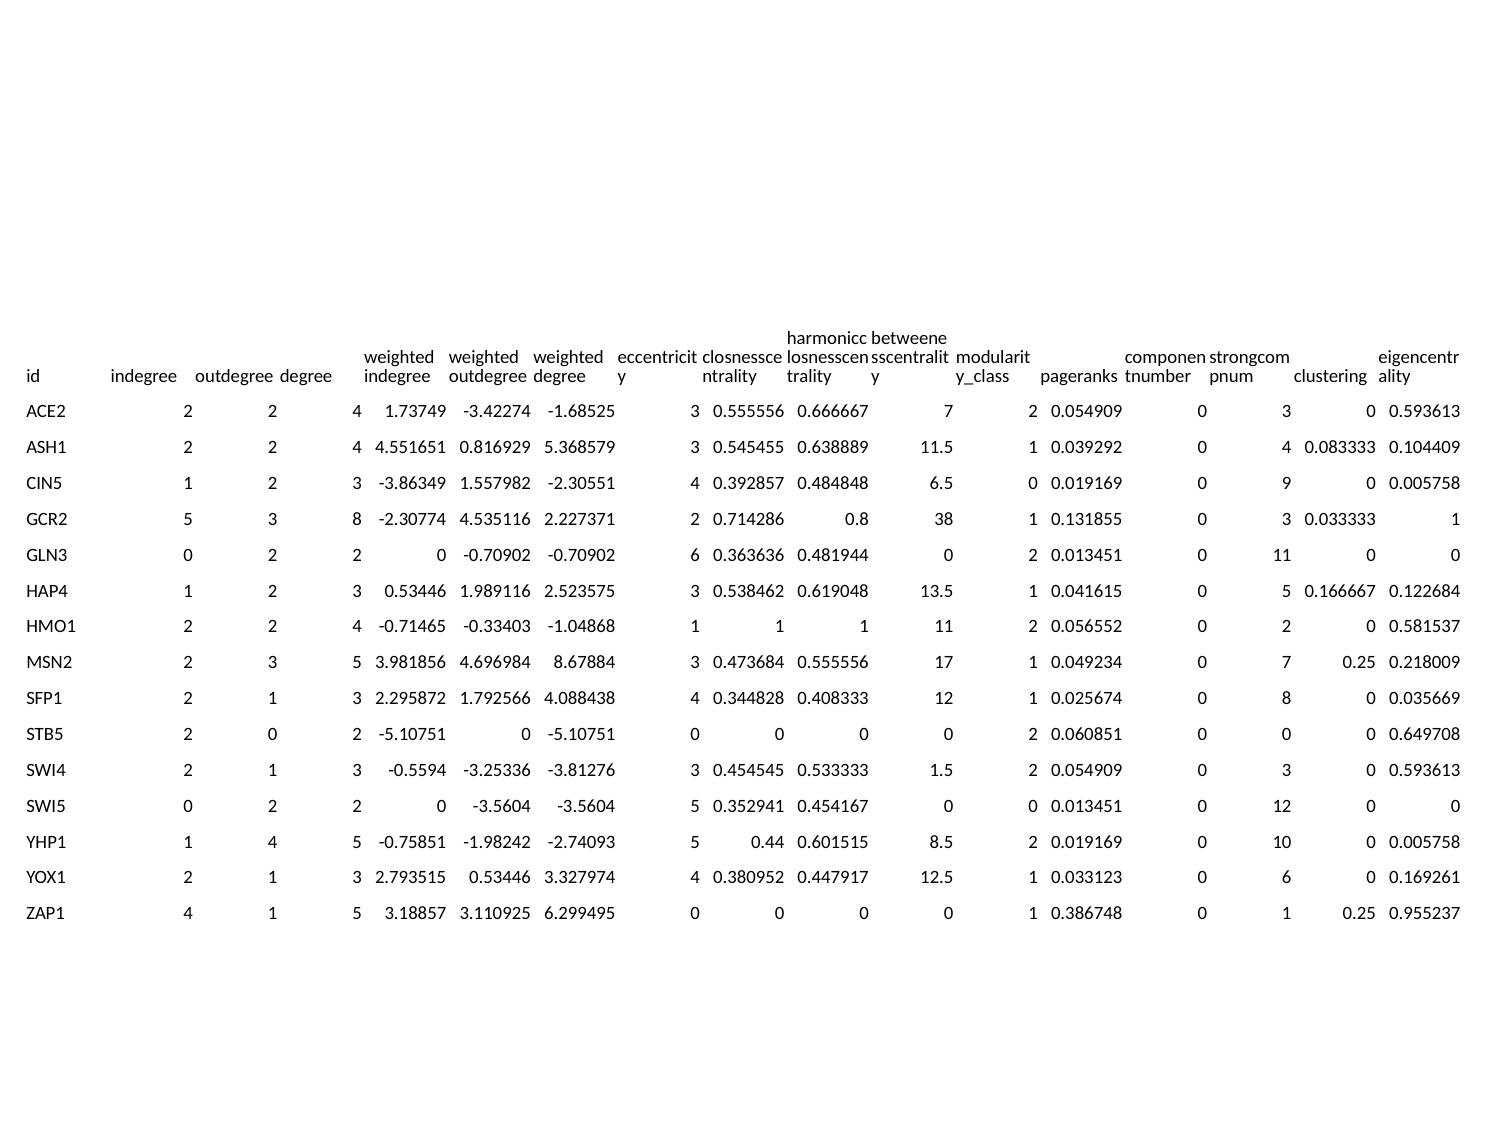

#
| id | indegree | outdegree | degree | weighted indegree | weighted outdegree | weighted degree | eccentricity | closnesscentrality | harmonicclosnesscentrality | betweenesscentrality | modularity\_class | pageranks | componentnumber | strongcompnum | clustering | eigencentrality |
| --- | --- | --- | --- | --- | --- | --- | --- | --- | --- | --- | --- | --- | --- | --- | --- | --- |
| ACE2 | 2 | 2 | 4 | 1.73749 | -3.42274 | -1.68525 | 3 | 0.555556 | 0.666667 | 7 | 2 | 0.054909 | 0 | 3 | 0 | 0.593613 |
| ASH1 | 2 | 2 | 4 | 4.551651 | 0.816929 | 5.368579 | 3 | 0.545455 | 0.638889 | 11.5 | 1 | 0.039292 | 0 | 4 | 0.083333 | 0.104409 |
| CIN5 | 1 | 2 | 3 | -3.86349 | 1.557982 | -2.30551 | 4 | 0.392857 | 0.484848 | 6.5 | 0 | 0.019169 | 0 | 9 | 0 | 0.005758 |
| GCR2 | 5 | 3 | 8 | -2.30774 | 4.535116 | 2.227371 | 2 | 0.714286 | 0.8 | 38 | 1 | 0.131855 | 0 | 3 | 0.033333 | 1 |
| GLN3 | 0 | 2 | 2 | 0 | -0.70902 | -0.70902 | 6 | 0.363636 | 0.481944 | 0 | 2 | 0.013451 | 0 | 11 | 0 | 0 |
| HAP4 | 1 | 2 | 3 | 0.53446 | 1.989116 | 2.523575 | 3 | 0.538462 | 0.619048 | 13.5 | 1 | 0.041615 | 0 | 5 | 0.166667 | 0.122684 |
| HMO1 | 2 | 2 | 4 | -0.71465 | -0.33403 | -1.04868 | 1 | 1 | 1 | 11 | 2 | 0.056552 | 0 | 2 | 0 | 0.581537 |
| MSN2 | 2 | 3 | 5 | 3.981856 | 4.696984 | 8.67884 | 3 | 0.473684 | 0.555556 | 17 | 1 | 0.049234 | 0 | 7 | 0.25 | 0.218009 |
| SFP1 | 2 | 1 | 3 | 2.295872 | 1.792566 | 4.088438 | 4 | 0.344828 | 0.408333 | 12 | 1 | 0.025674 | 0 | 8 | 0 | 0.035669 |
| STB5 | 2 | 0 | 2 | -5.10751 | 0 | -5.10751 | 0 | 0 | 0 | 0 | 2 | 0.060851 | 0 | 0 | 0 | 0.649708 |
| SWI4 | 2 | 1 | 3 | -0.5594 | -3.25336 | -3.81276 | 3 | 0.454545 | 0.533333 | 1.5 | 2 | 0.054909 | 0 | 3 | 0 | 0.593613 |
| SWI5 | 0 | 2 | 2 | 0 | -3.5604 | -3.5604 | 5 | 0.352941 | 0.454167 | 0 | 0 | 0.013451 | 0 | 12 | 0 | 0 |
| YHP1 | 1 | 4 | 5 | -0.75851 | -1.98242 | -2.74093 | 5 | 0.44 | 0.601515 | 8.5 | 2 | 0.019169 | 0 | 10 | 0 | 0.005758 |
| YOX1 | 2 | 1 | 3 | 2.793515 | 0.53446 | 3.327974 | 4 | 0.380952 | 0.447917 | 12.5 | 1 | 0.033123 | 0 | 6 | 0 | 0.169261 |
| ZAP1 | 4 | 1 | 5 | 3.18857 | 3.110925 | 6.299495 | 0 | 0 | 0 | 0 | 1 | 0.386748 | 0 | 1 | 0.25 | 0.955237 |